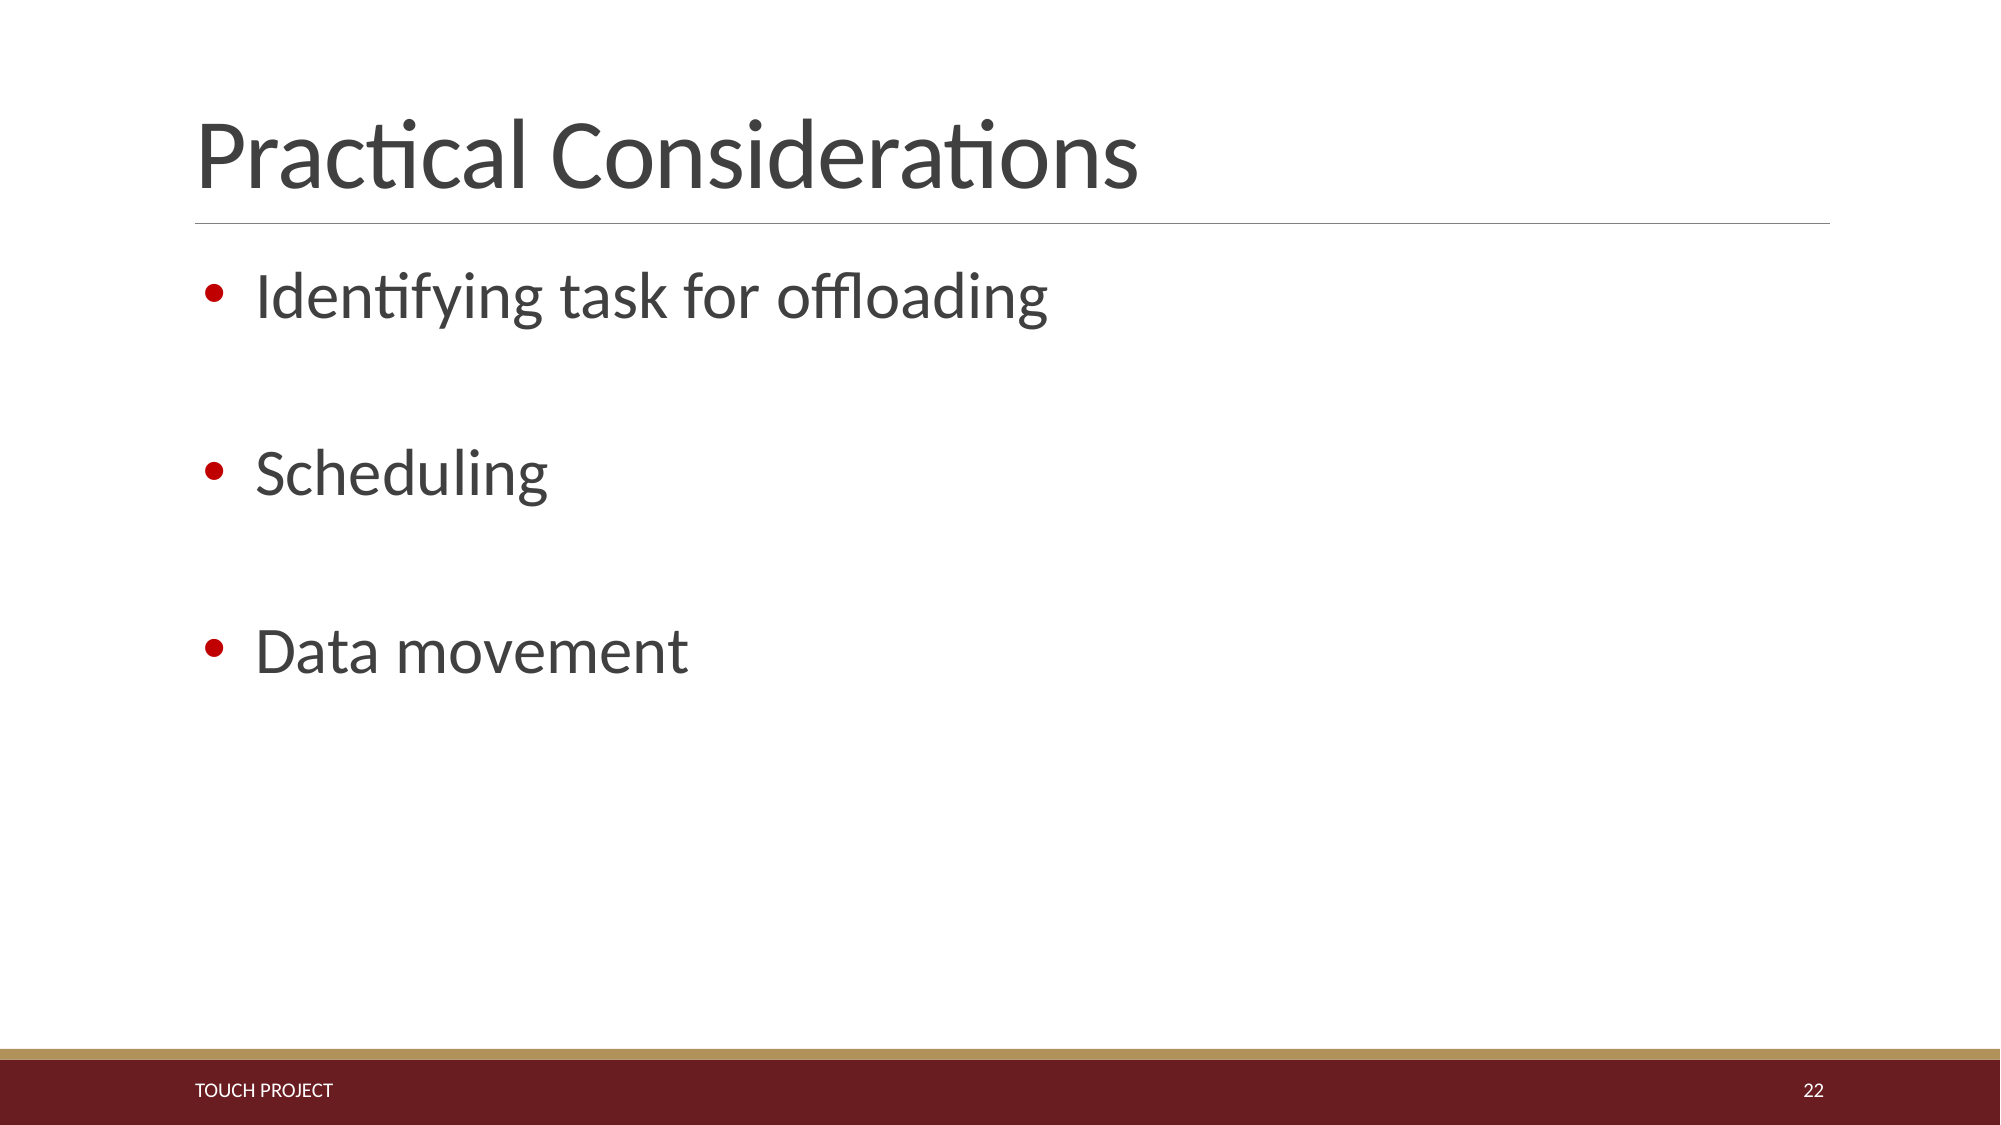

# Practical Considerations
Identifying task for offloading

Scheduling

Data movement

TOUCH PROJECT
22